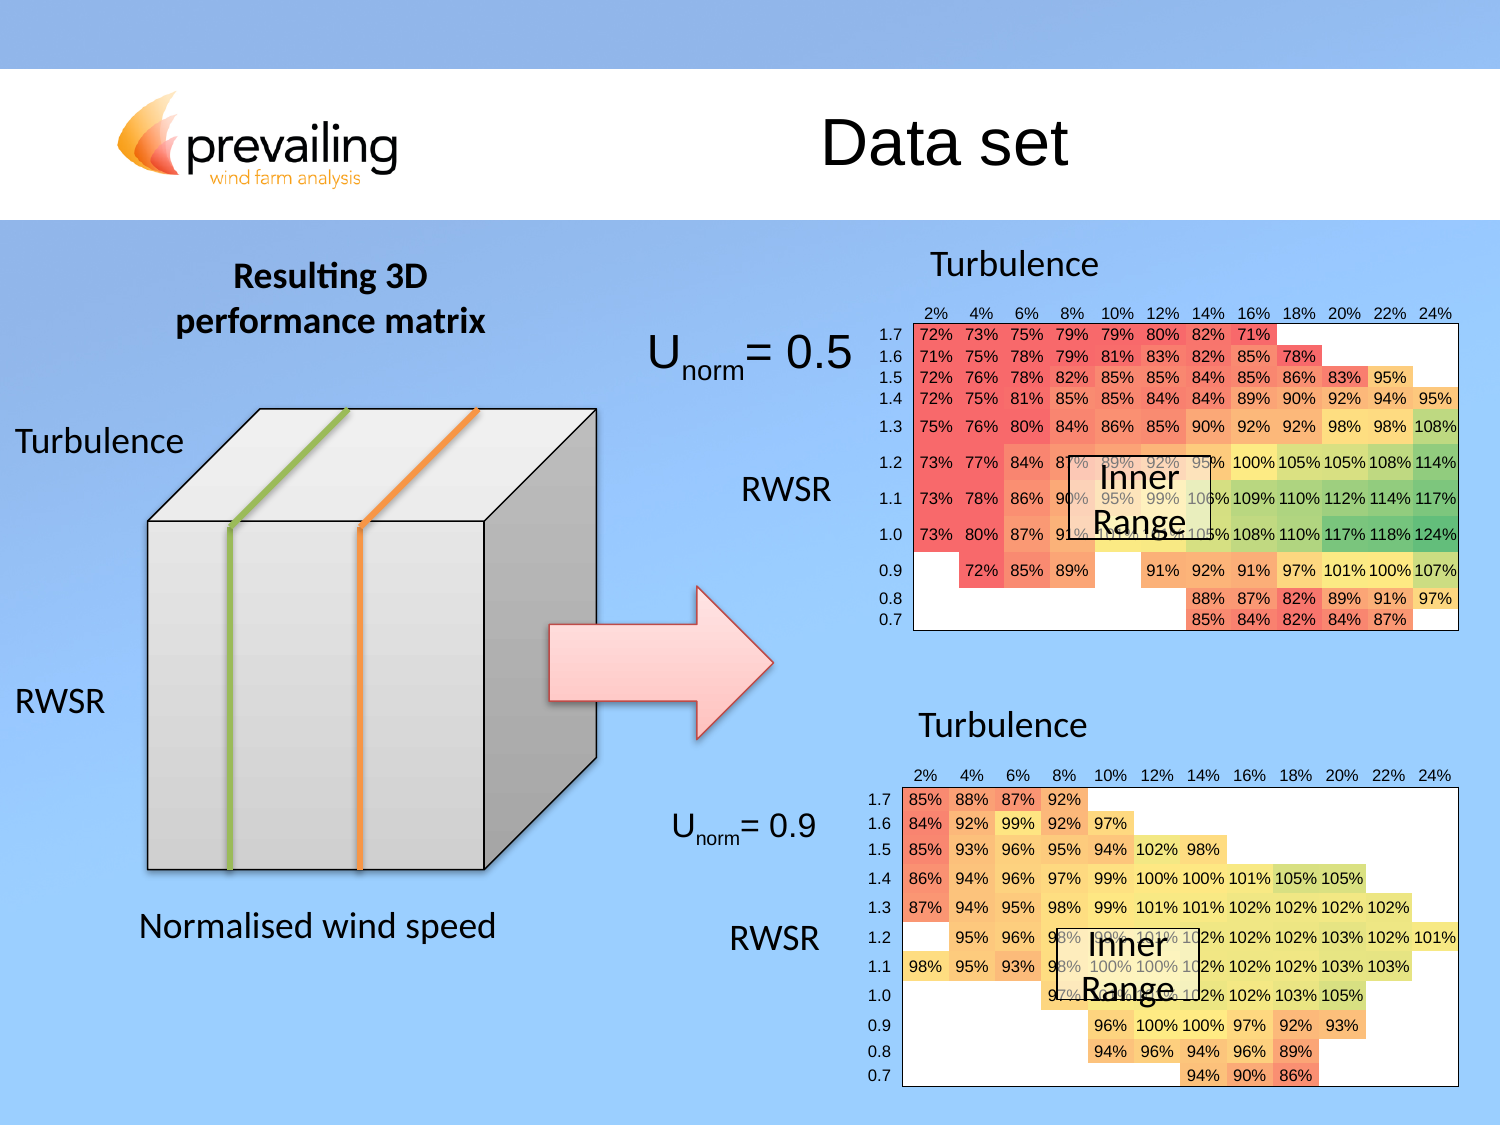

# Data set
Turbulence
Resulting 3D performance matrix
|  | 2% | 4% | 6% | 8% | 10% | 12% | 14% | 16% | 18% | 20% | 22% | 24% |
| --- | --- | --- | --- | --- | --- | --- | --- | --- | --- | --- | --- | --- |
| 1.7 | 72% | 73% | 75% | 79% | 79% | 80% | 82% | 71% |  |  |  |  |
| 1.6 | 71% | 75% | 78% | 79% | 81% | 83% | 82% | 85% | 78% |  |  |  |
| 1.5 | 72% | 76% | 78% | 82% | 85% | 85% | 84% | 85% | 86% | 83% | 95% |  |
| 1.4 | 72% | 75% | 81% | 85% | 85% | 84% | 84% | 89% | 90% | 92% | 94% | 95% |
| 1.3 | 75% | 76% | 80% | 84% | 86% | 85% | 90% | 92% | 92% | 98% | 98% | 108% |
| 1.2 | 73% | 77% | 84% | 87% | 89% | 92% | 95% | 100% | 105% | 105% | 108% | 114% |
| 1.1 | 73% | 78% | 86% | 90% | 95% | 99% | 106% | 109% | 110% | 112% | 114% | 117% |
| 1.0 | 73% | 80% | 87% | 91% | 101% | 101% | 105% | 108% | 110% | 117% | 118% | 124% |
| 0.9 |  | 72% | 85% | 89% |  | 91% | 92% | 91% | 97% | 101% | 100% | 107% |
| 0.8 |  |  |  |  |  |  | 88% | 87% | 82% | 89% | 91% | 97% |
| 0.7 |  |  |  |  |  |  | 85% | 84% | 82% | 84% | 87% |  |
Unorm= 0.5
Turbulence

RWSR
Inner Range

RWSR
Turbulence
|  | 2% | 4% | 6% | 8% | 10% | 12% | 14% | 16% | 18% | 20% | 22% | 24% |
| --- | --- | --- | --- | --- | --- | --- | --- | --- | --- | --- | --- | --- |
| 1.7 | 85% | 88% | 87% | 92% |  |  |  |  |  |  |  |  |
| 1.6 | 84% | 92% | 99% | 92% | 97% |  |  |  |  |  |  |  |
| 1.5 | 85% | 93% | 96% | 95% | 94% | 102% | 98% |  |  |  |  |  |
| 1.4 | 86% | 94% | 96% | 97% | 99% | 100% | 100% | 101% | 105% | 105% |  |  |
| 1.3 | 87% | 94% | 95% | 98% | 99% | 101% | 101% | 102% | 102% | 102% | 102% |  |
| 1.2 |  | 95% | 96% | 98% | 99% | 101% | 102% | 102% | 102% | 103% | 102% | 101% |
| 1.1 | 98% | 95% | 93% | 98% | 100% | 100% | 102% | 102% | 102% | 103% | 103% |  |
| 1.0 |  |  |  | 97% | 101% | 101% | 102% | 102% | 103% | 105% |  |  |
| 0.9 |  |  |  |  | 96% | 100% | 100% | 97% | 92% | 93% |  |  |
| 0.8 |  |  |  |  | 94% | 96% | 94% | 96% | 89% |  |  |  |
| 0.7 |  |  |  |  |  |  | 94% | 90% | 86% |  |  |  |
Unorm= 0.9
Normalised wind speed
RWSR
Inner Range